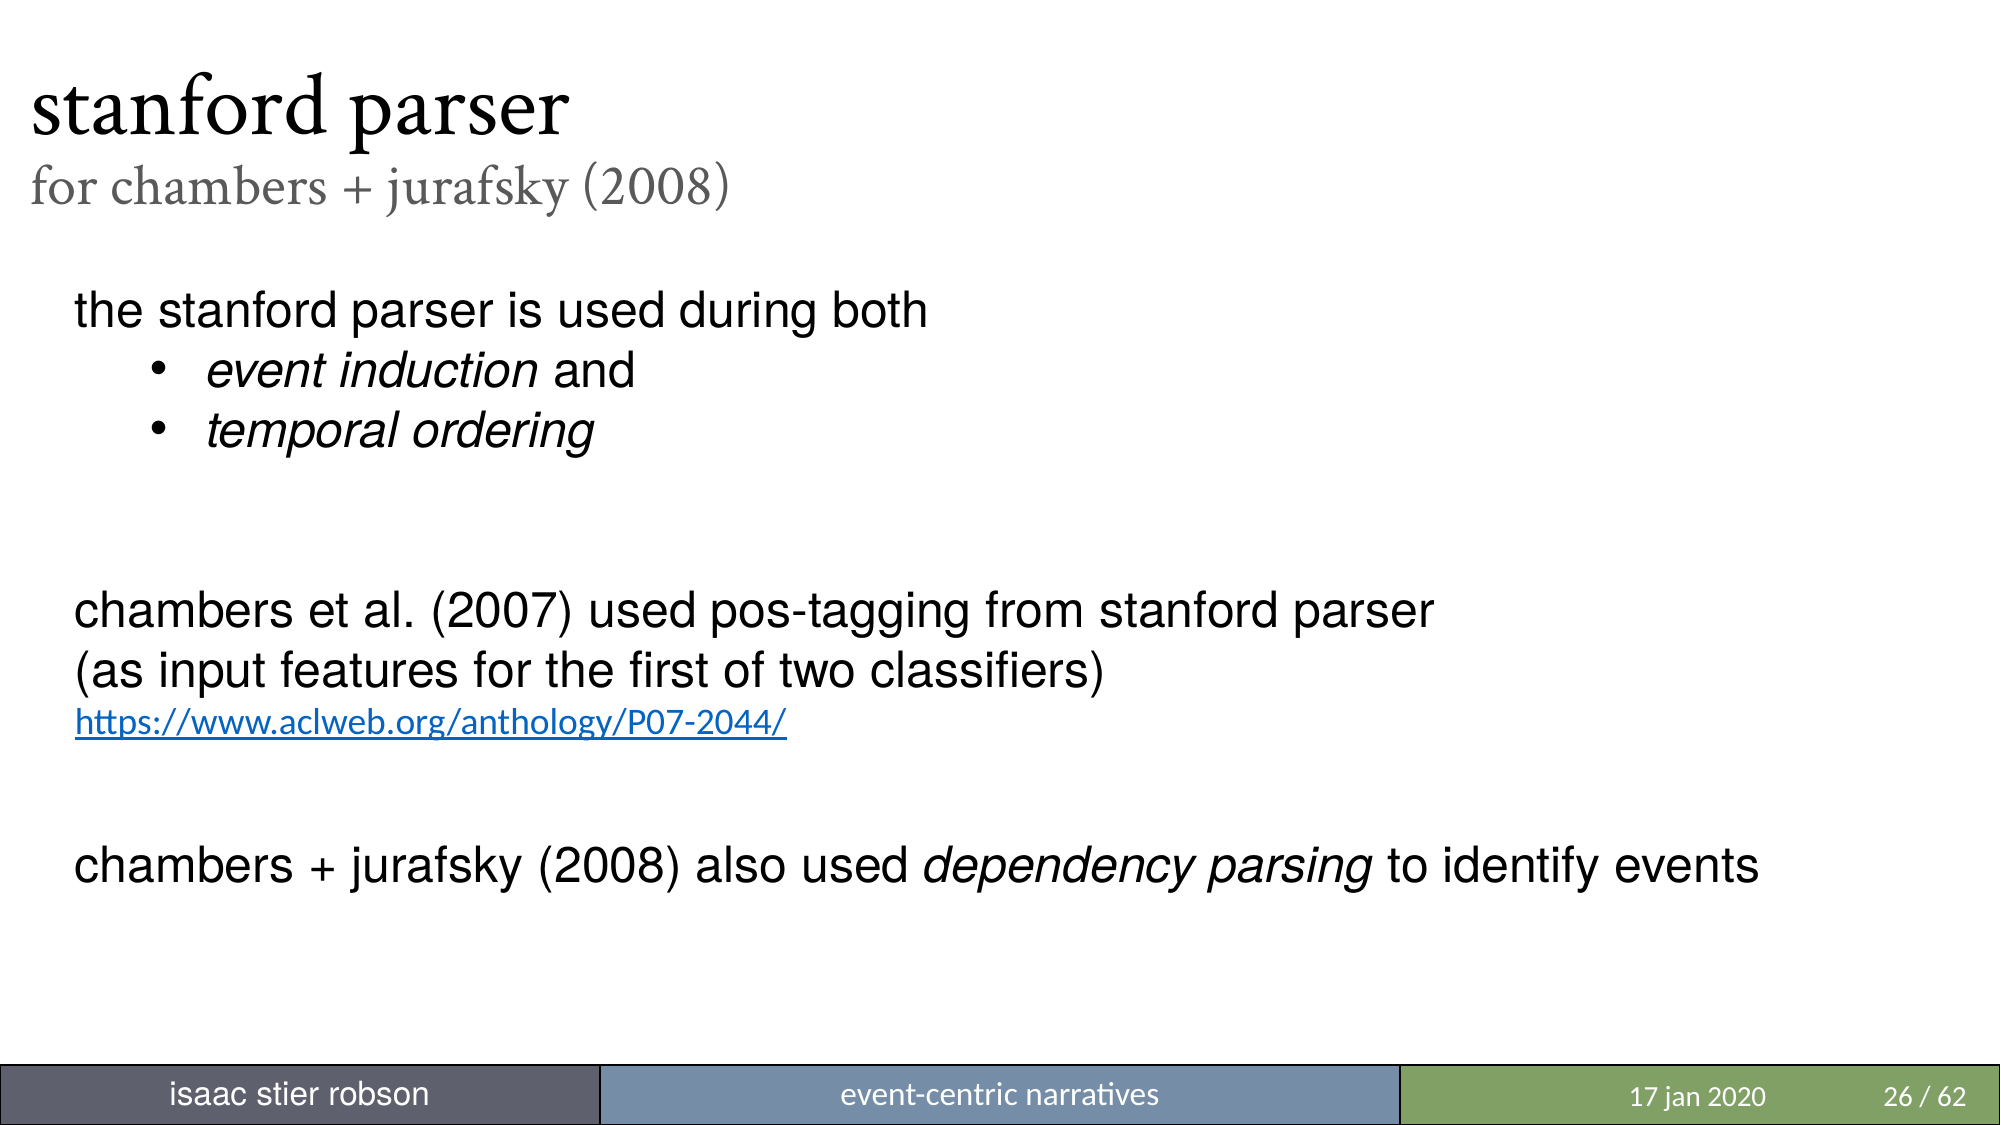

# stanford parser for chambers + jurafsky (2008)
the stanford parser is used during both
event induction and
temporal ordering

chambers et al. (2007) used pos-tagging from stanford parser
(as input features for the first of two classifiers)
https://www.aclweb.org/anthology/P07-2044/
chambers + jurafsky (2008) also used dependency parsing to identify events

isaac stier robson
event-centric narratives
   	       17 jan 2020	26 / 62